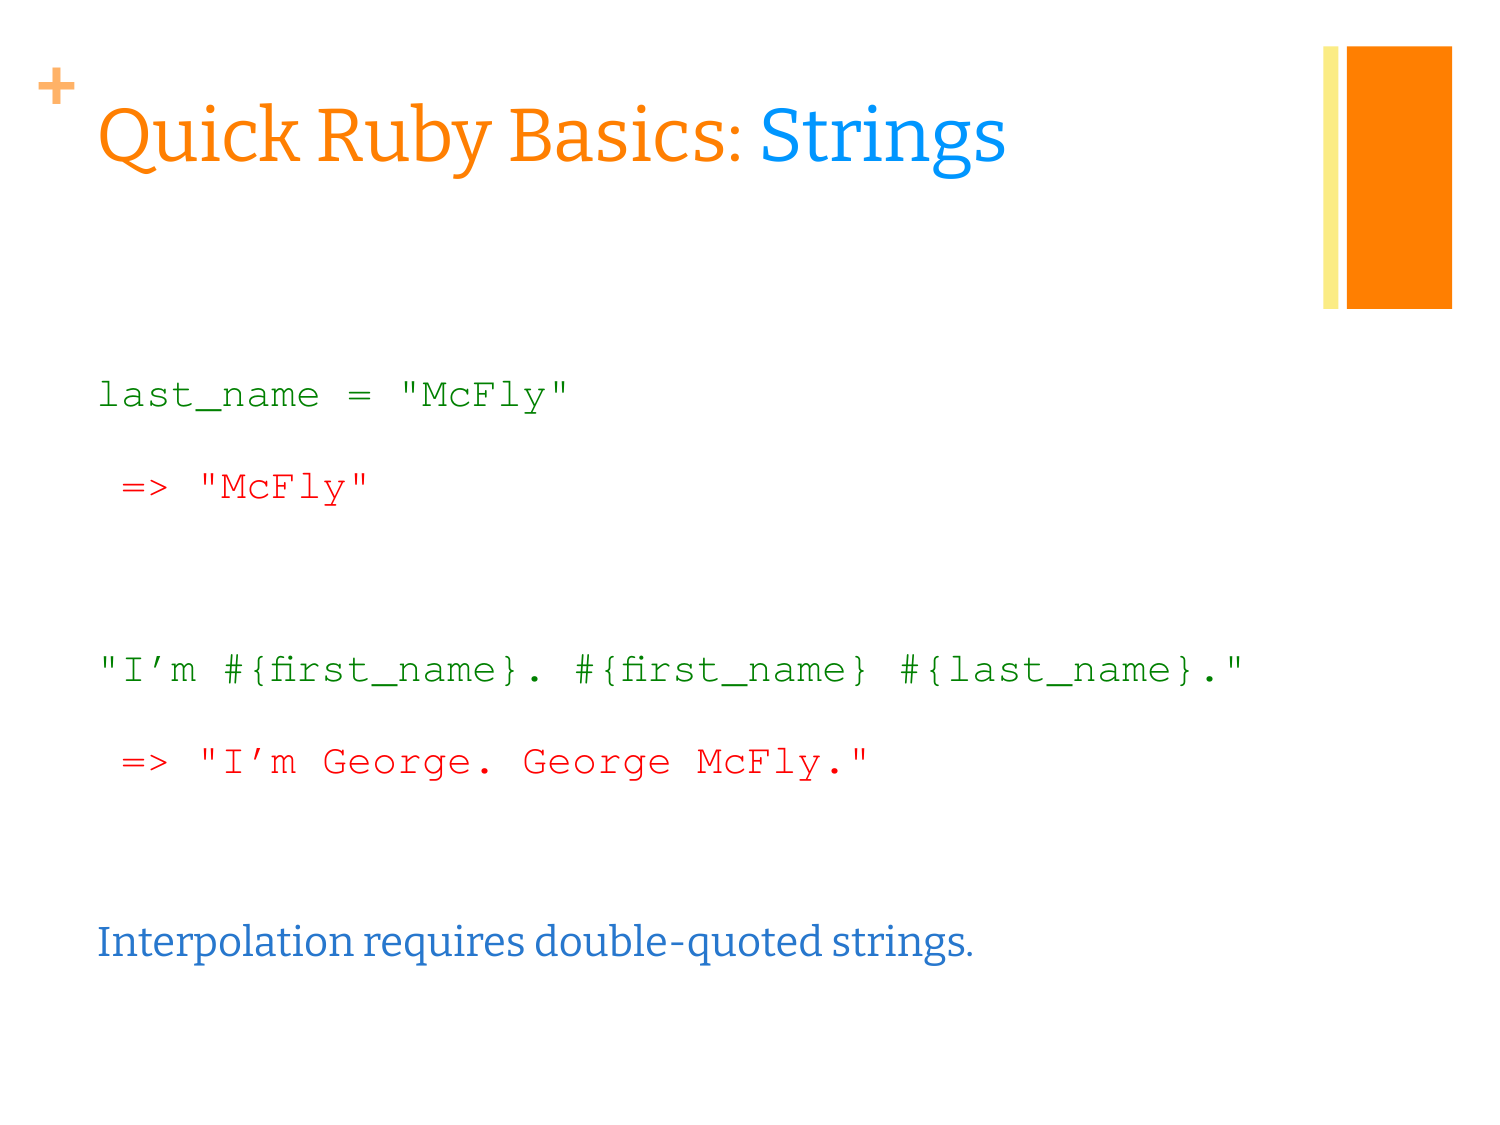

# Quick Ruby Basics: Strings
last_name = "McFly"
 => "McFly"

"I’m #{first_name}. #{first_name} #{last_name}."
 => "I’m George. George McFly."

Interpolation requires double-quoted strings.